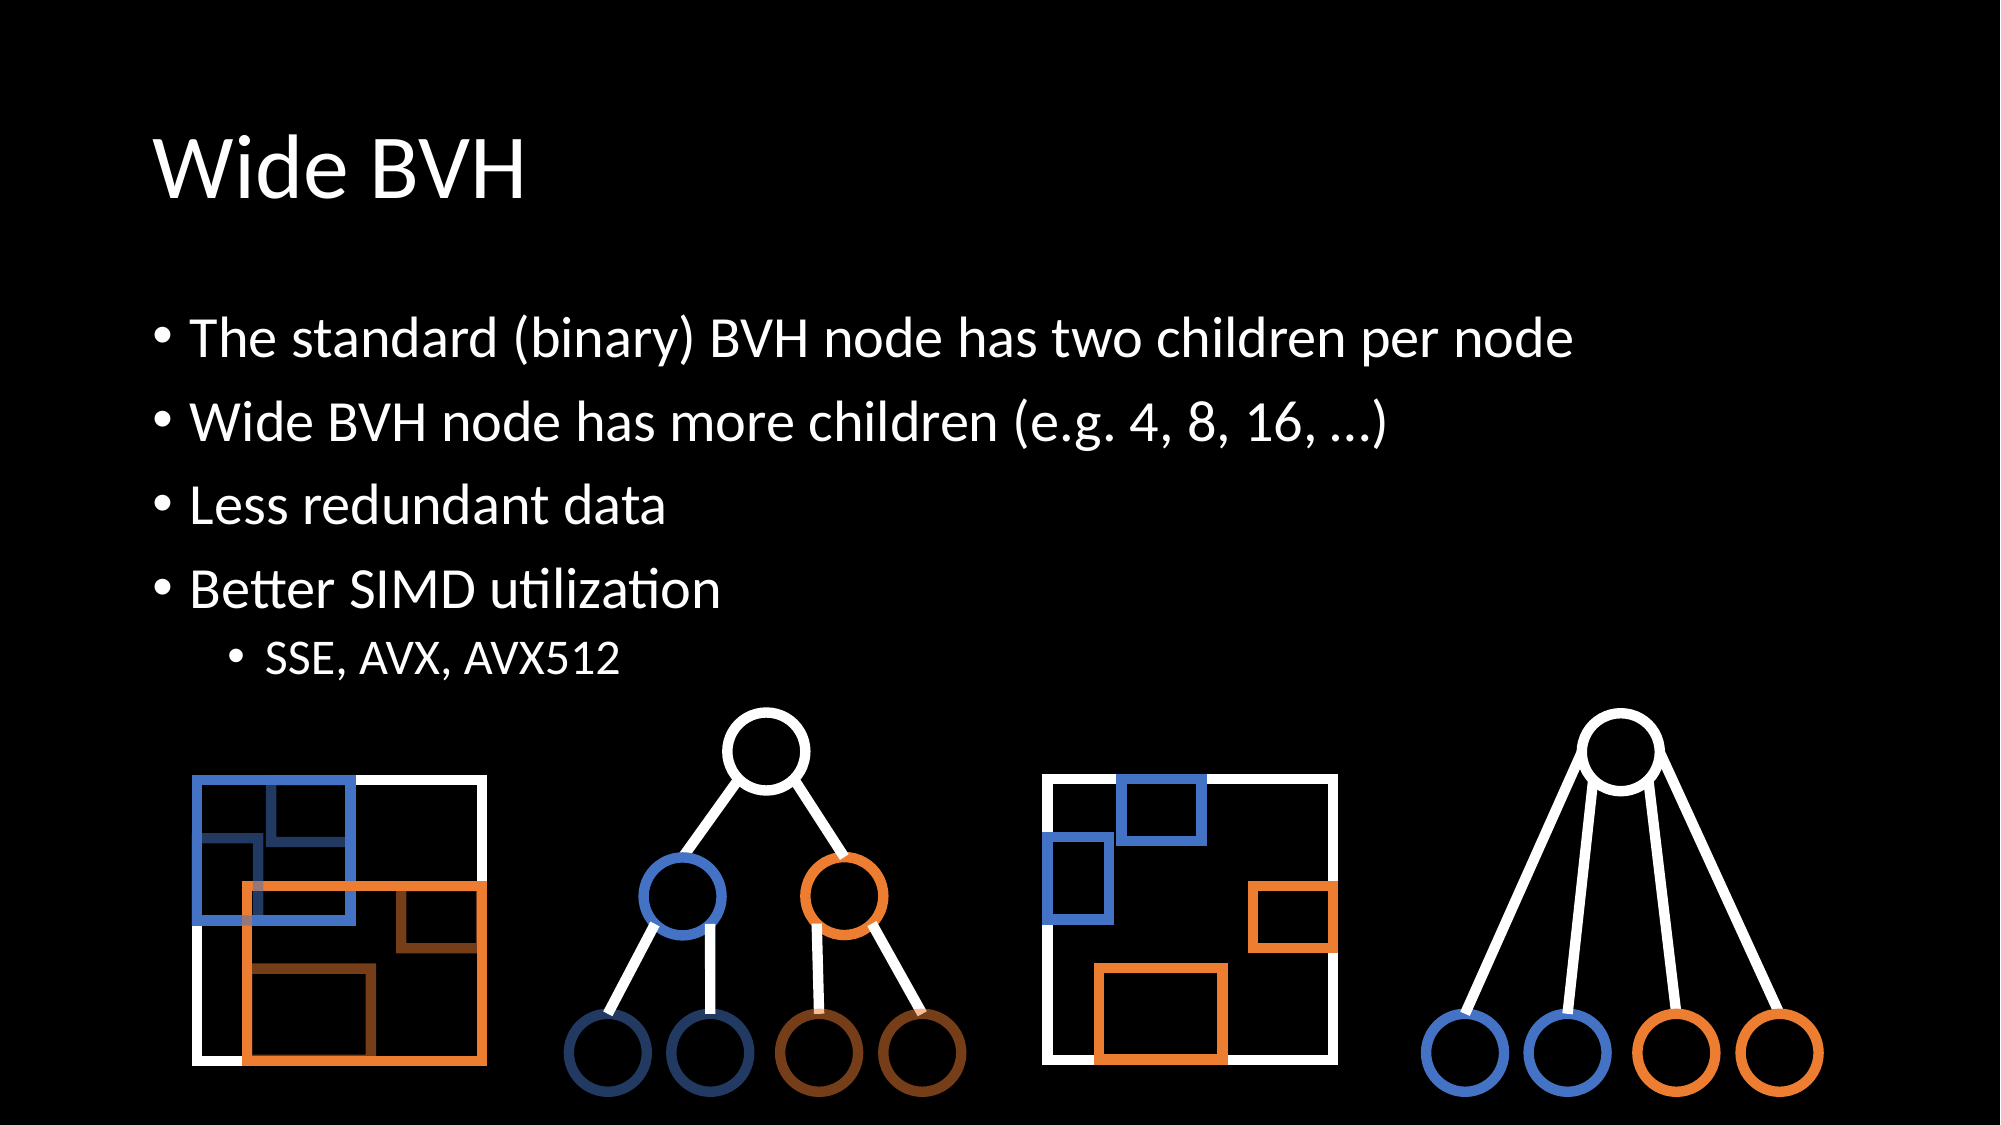

# Wide BVH
The standard (binary) BVH node has two children per node
Wide BVH node has more children (e.g. 4, 8, 16, …)
Less redundant data
Better SIMD utilization
SSE, AVX, AVX512